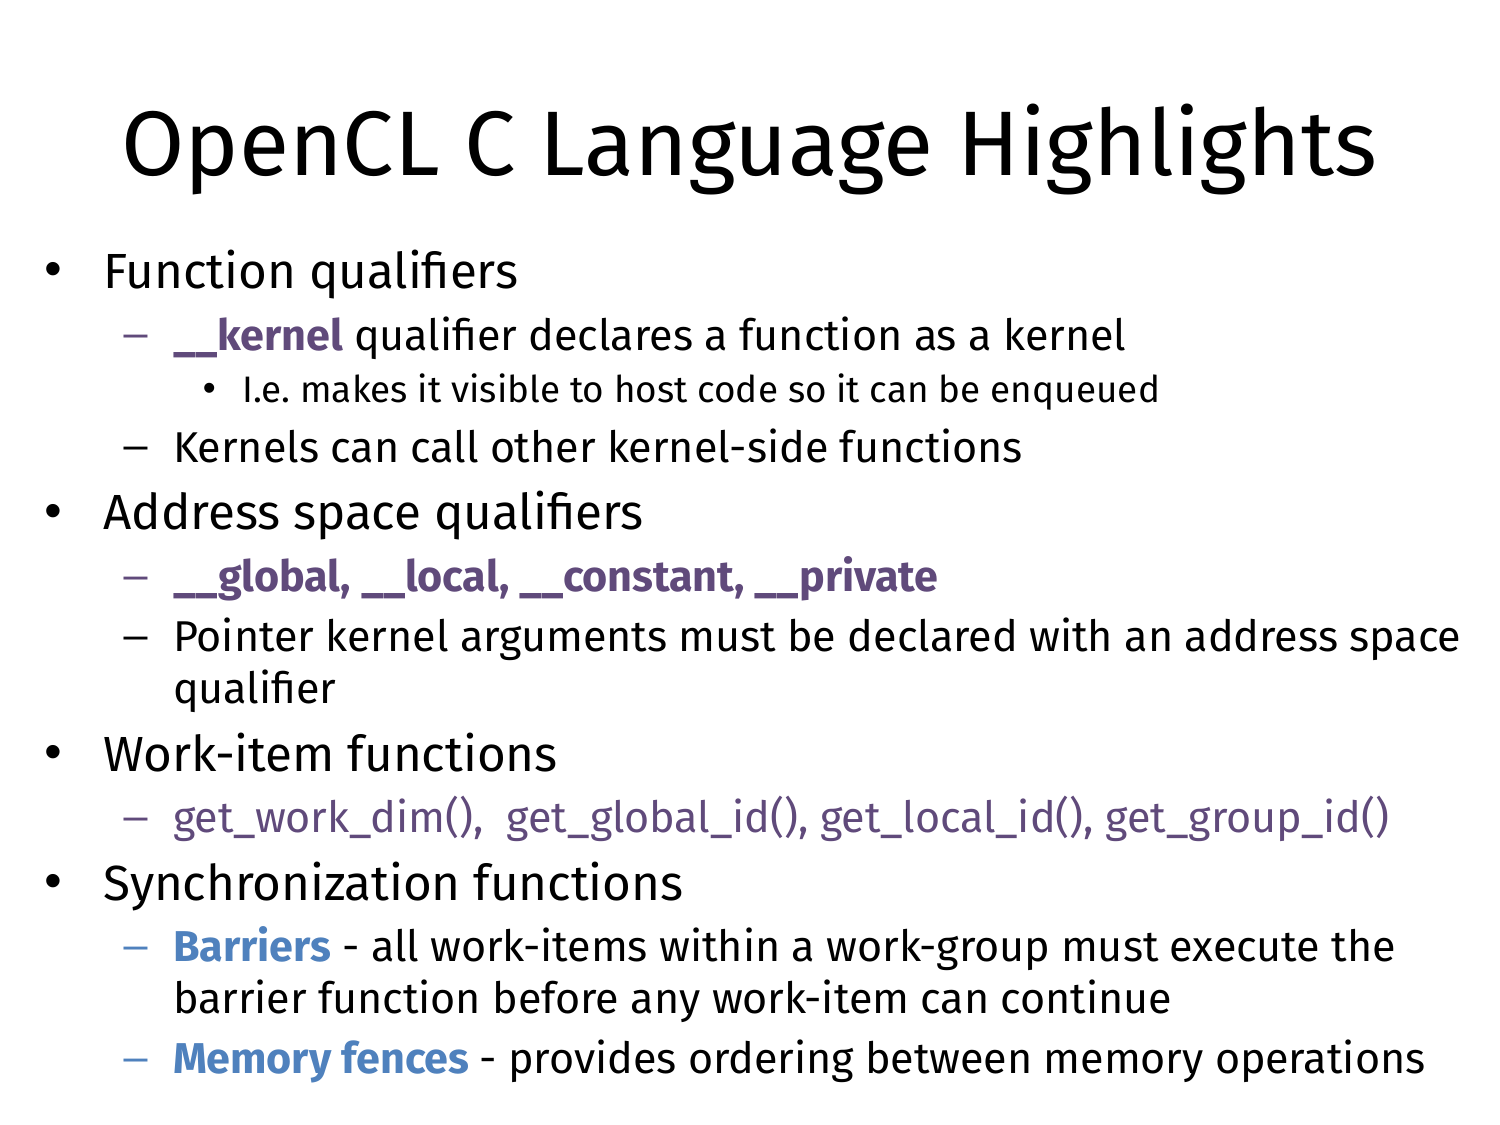

OpenCL C Language Highlights
Function qualifiers
__kernel qualifier declares a function as a kernel
I.e. makes it visible to host code so it can be enqueued
Kernels can call other kernel-side functions
Address space qualifiers
__global, __local, __constant, __private
Pointer kernel arguments must be declared with an address space qualifier
Work-item functions
get_work_dim(),  get_global_id(), get_local_id(), get_group_id()
Synchronization functions
Barriers - all work-items within a work-group must execute the barrier function before any work-item can continue
Memory fences - provides ordering between memory operations